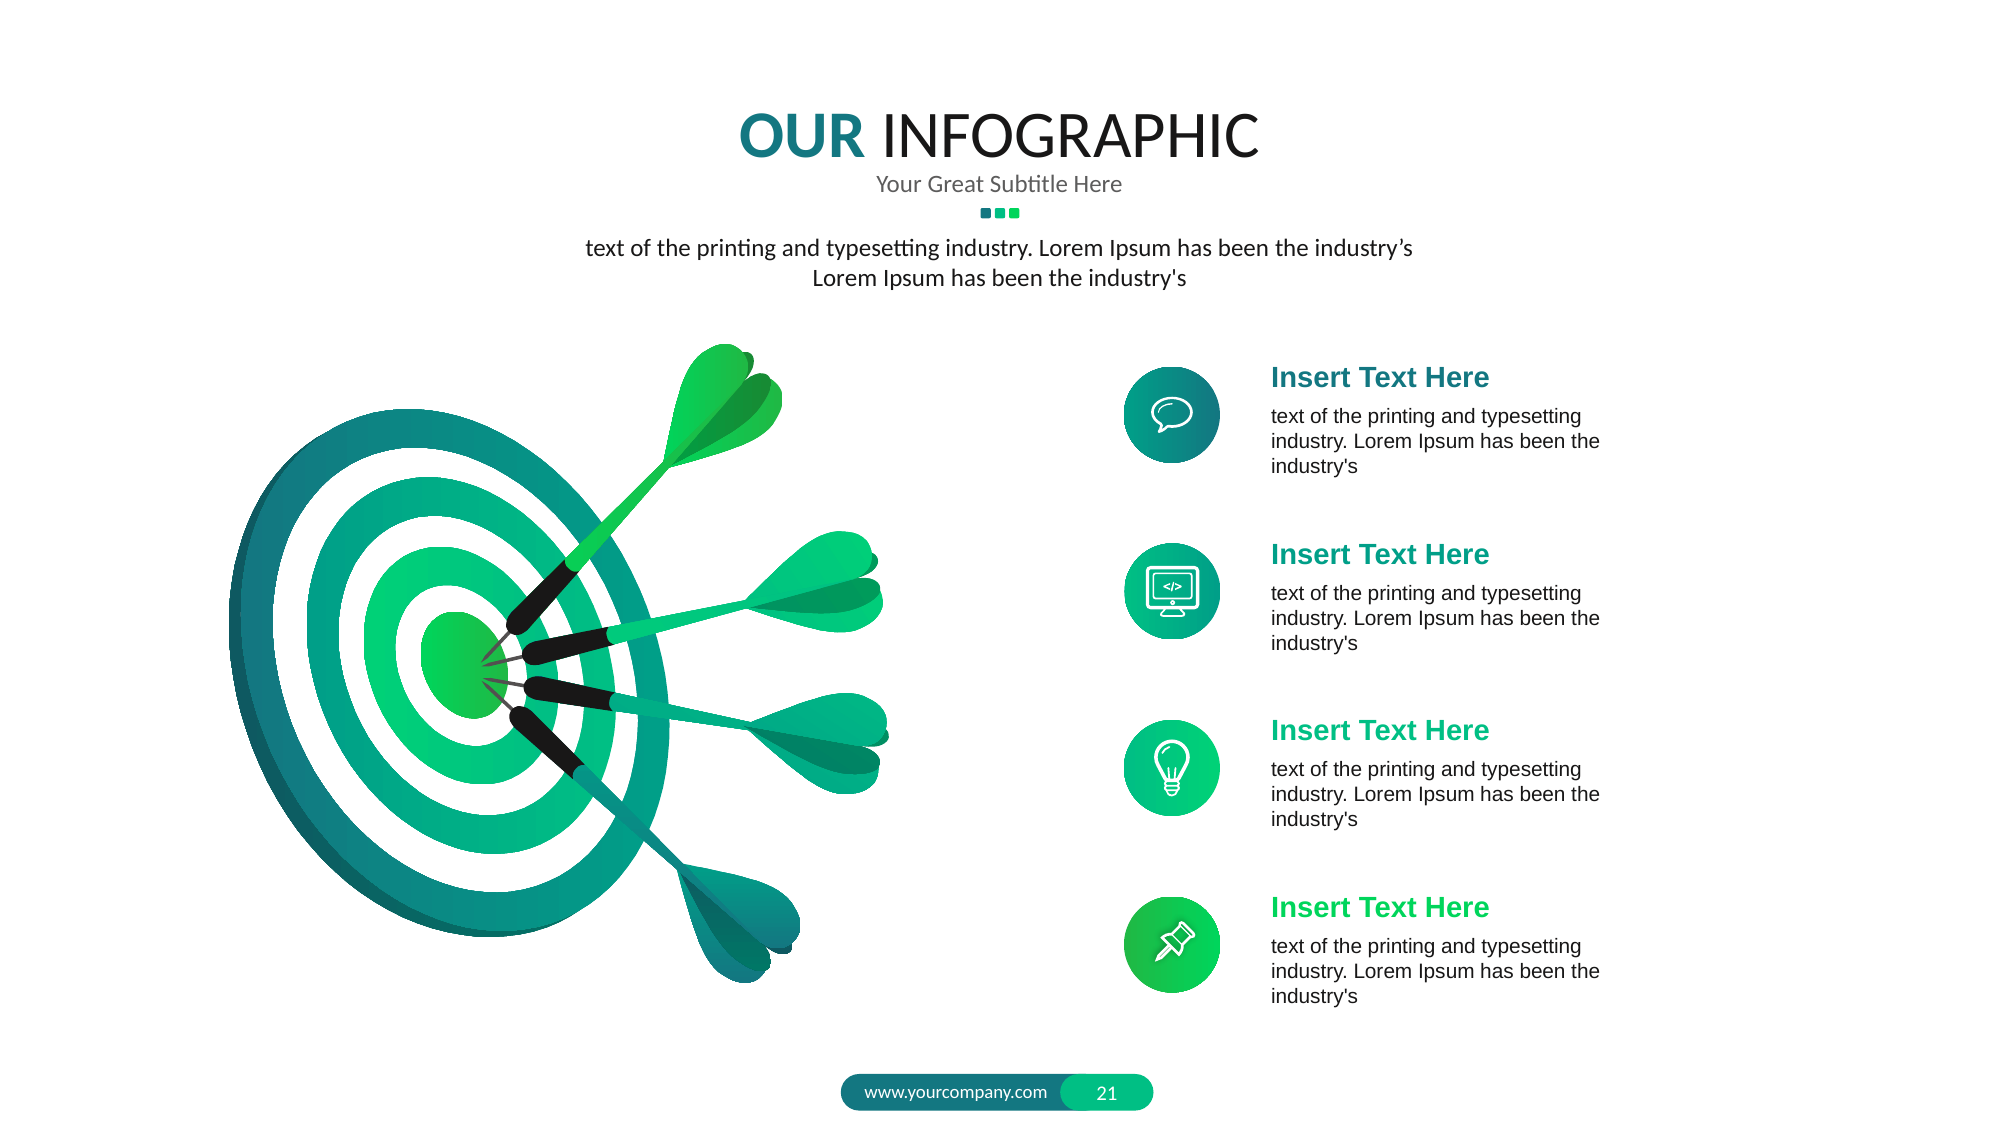

OUR INFOGRAPHIC
Your Great Subtitle Here

text of the printing and typesetting industry. Lorem Ipsum has been the industry’s Lorem Ipsum has been the industry's

Insert Text Here

text of the printing and typesetting industry. Lorem Ipsum has been the industry's

Insert Text Here

text of the printing and typesetting industry. Lorem Ipsum has been the industry's

Insert Text Here

text of the printing and typesetting industry. Lorem Ipsum has been the industry's
Insert Text Here

text of the printing and typesetting industry. Lorem Ipsum has been the industry's
21
www.yourcompany.com